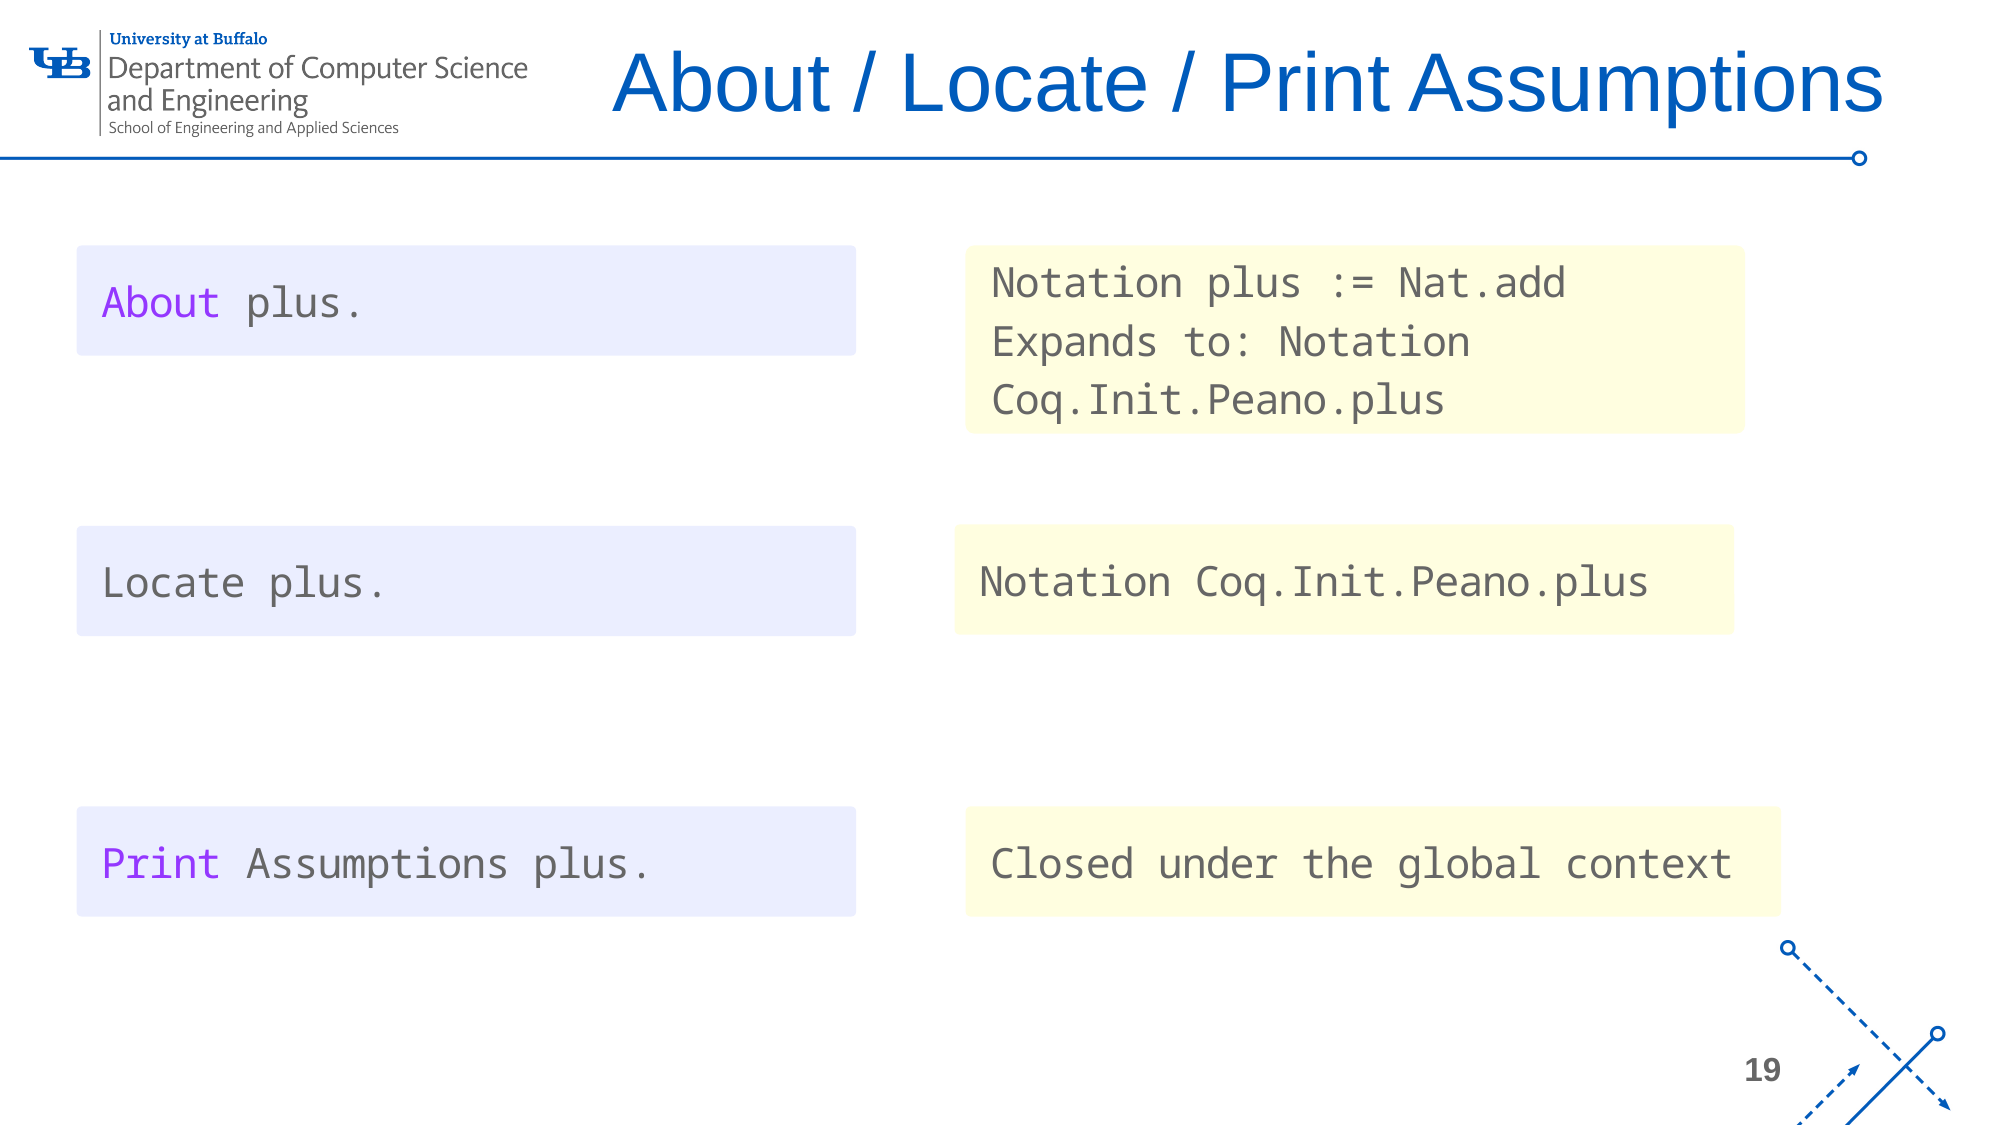

# About / Locate / Print Assumptions
About plus.
Notation plus := Nat.add
Expands to: Notation
Coq.Init.Peano.plus
Notation Coq.Init.Peano.plus
Locate plus.
Closed under the global context
Print Assumptions plus.